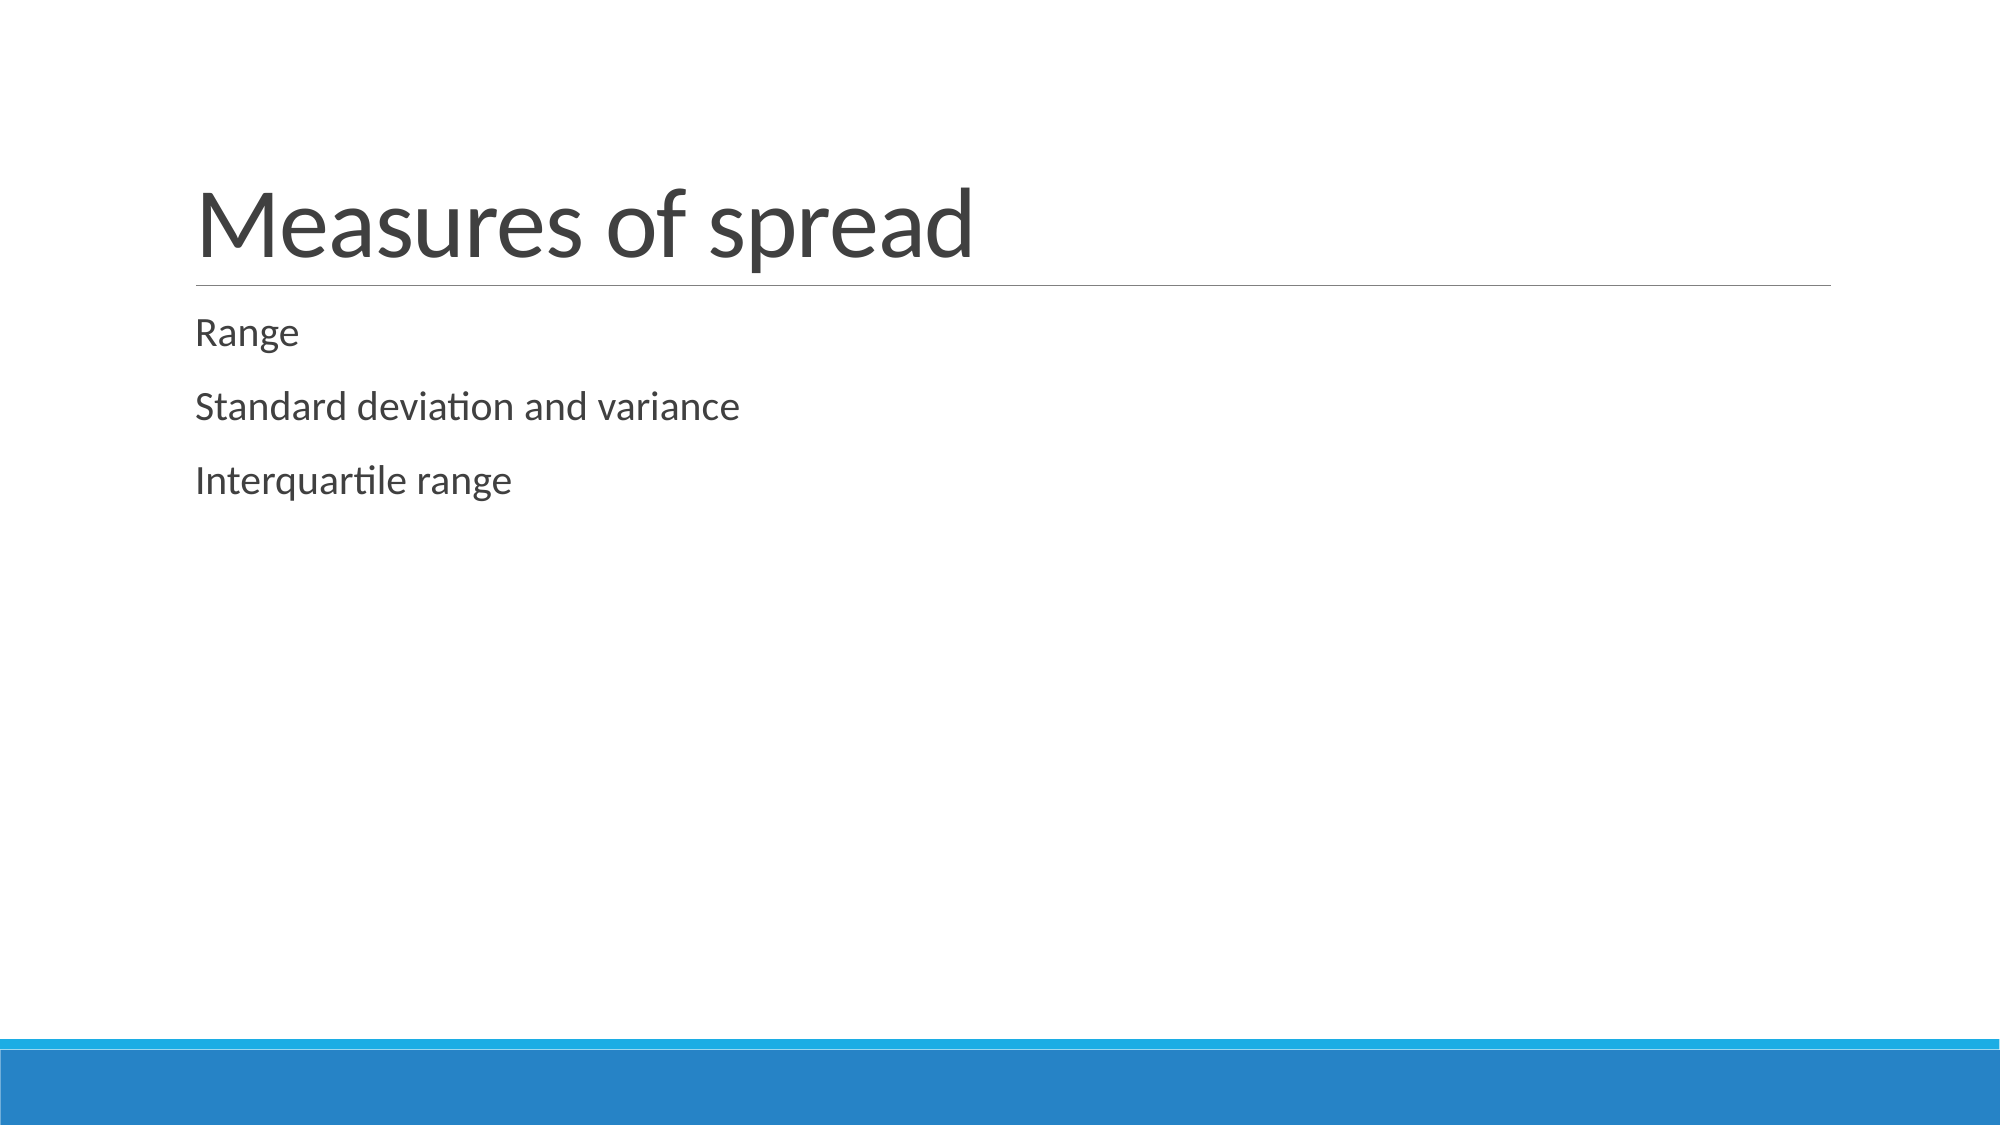

# Measures of spread
Range
Standard deviation and variance
Interquartile range